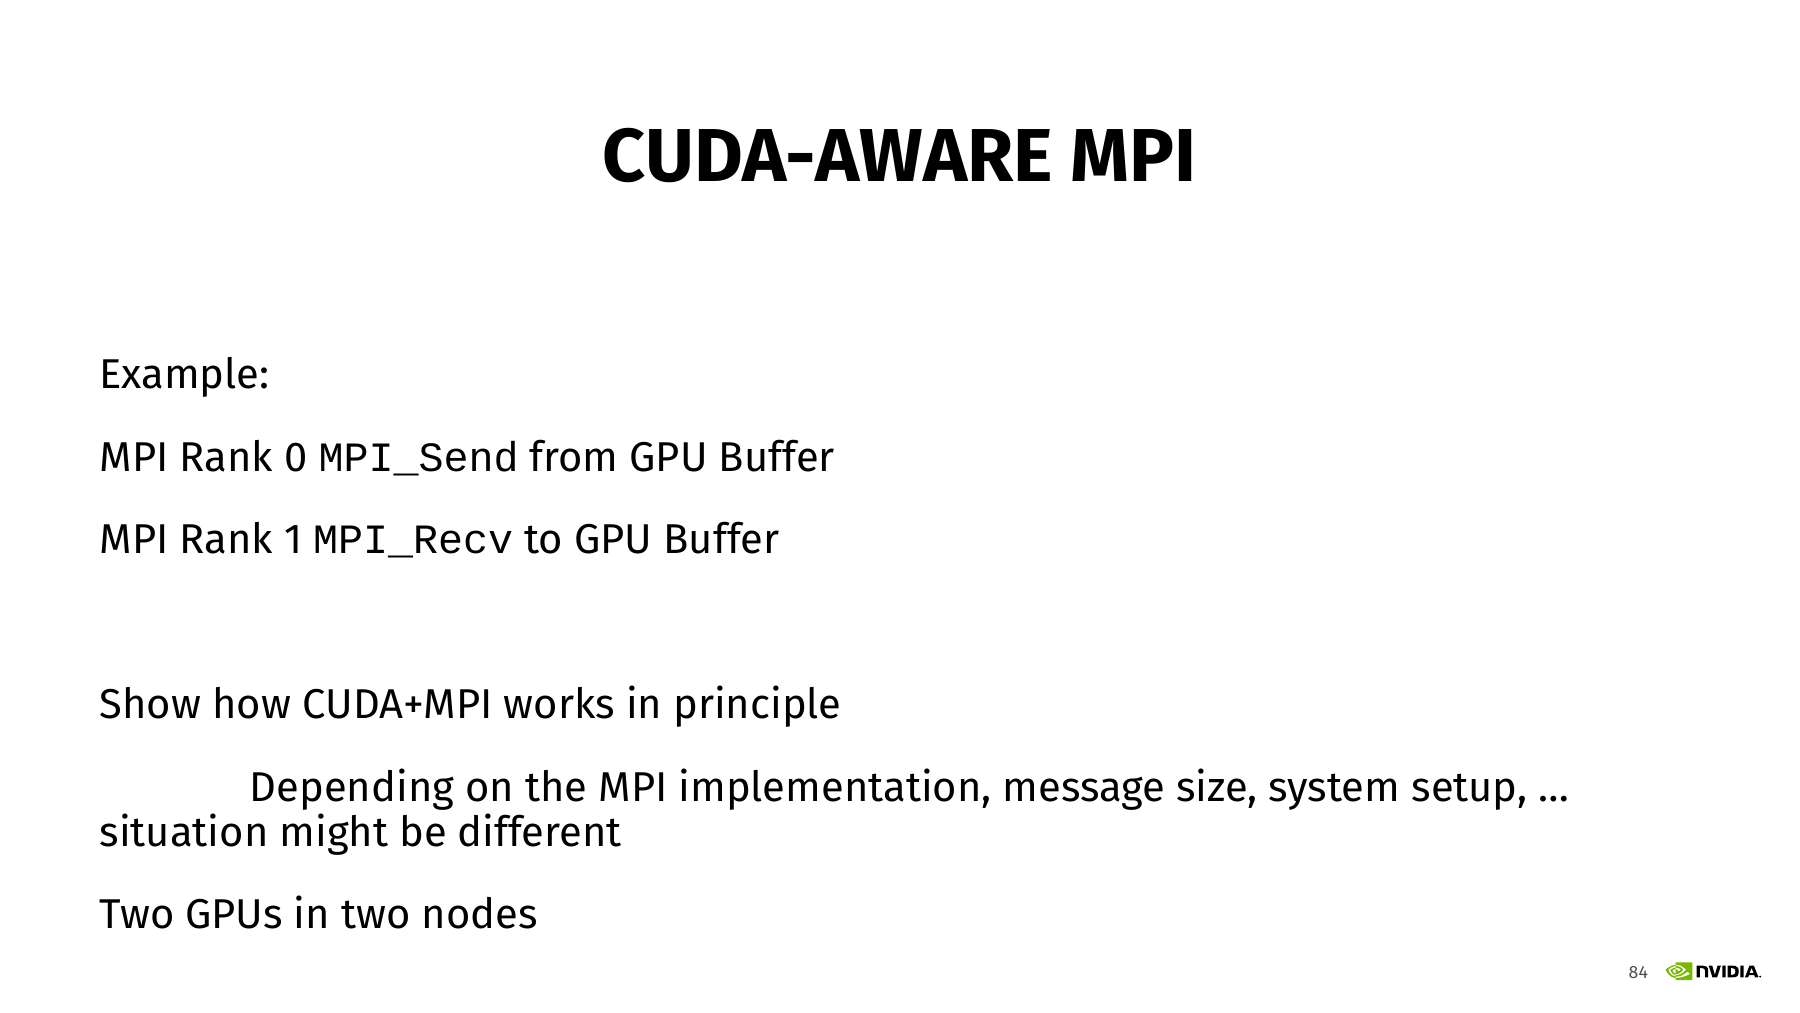

# CUDA-aware MPI
Example:
MPI Rank 0 MPI_Send from GPU Buffer
MPI Rank 1 MPI_Recv to GPU Buffer

Show how CUDA+MPI works in principle
	Depending on the MPI implementation, message size, system setup, … 	situation might be different
Two GPUs in two nodes
6/1/2016